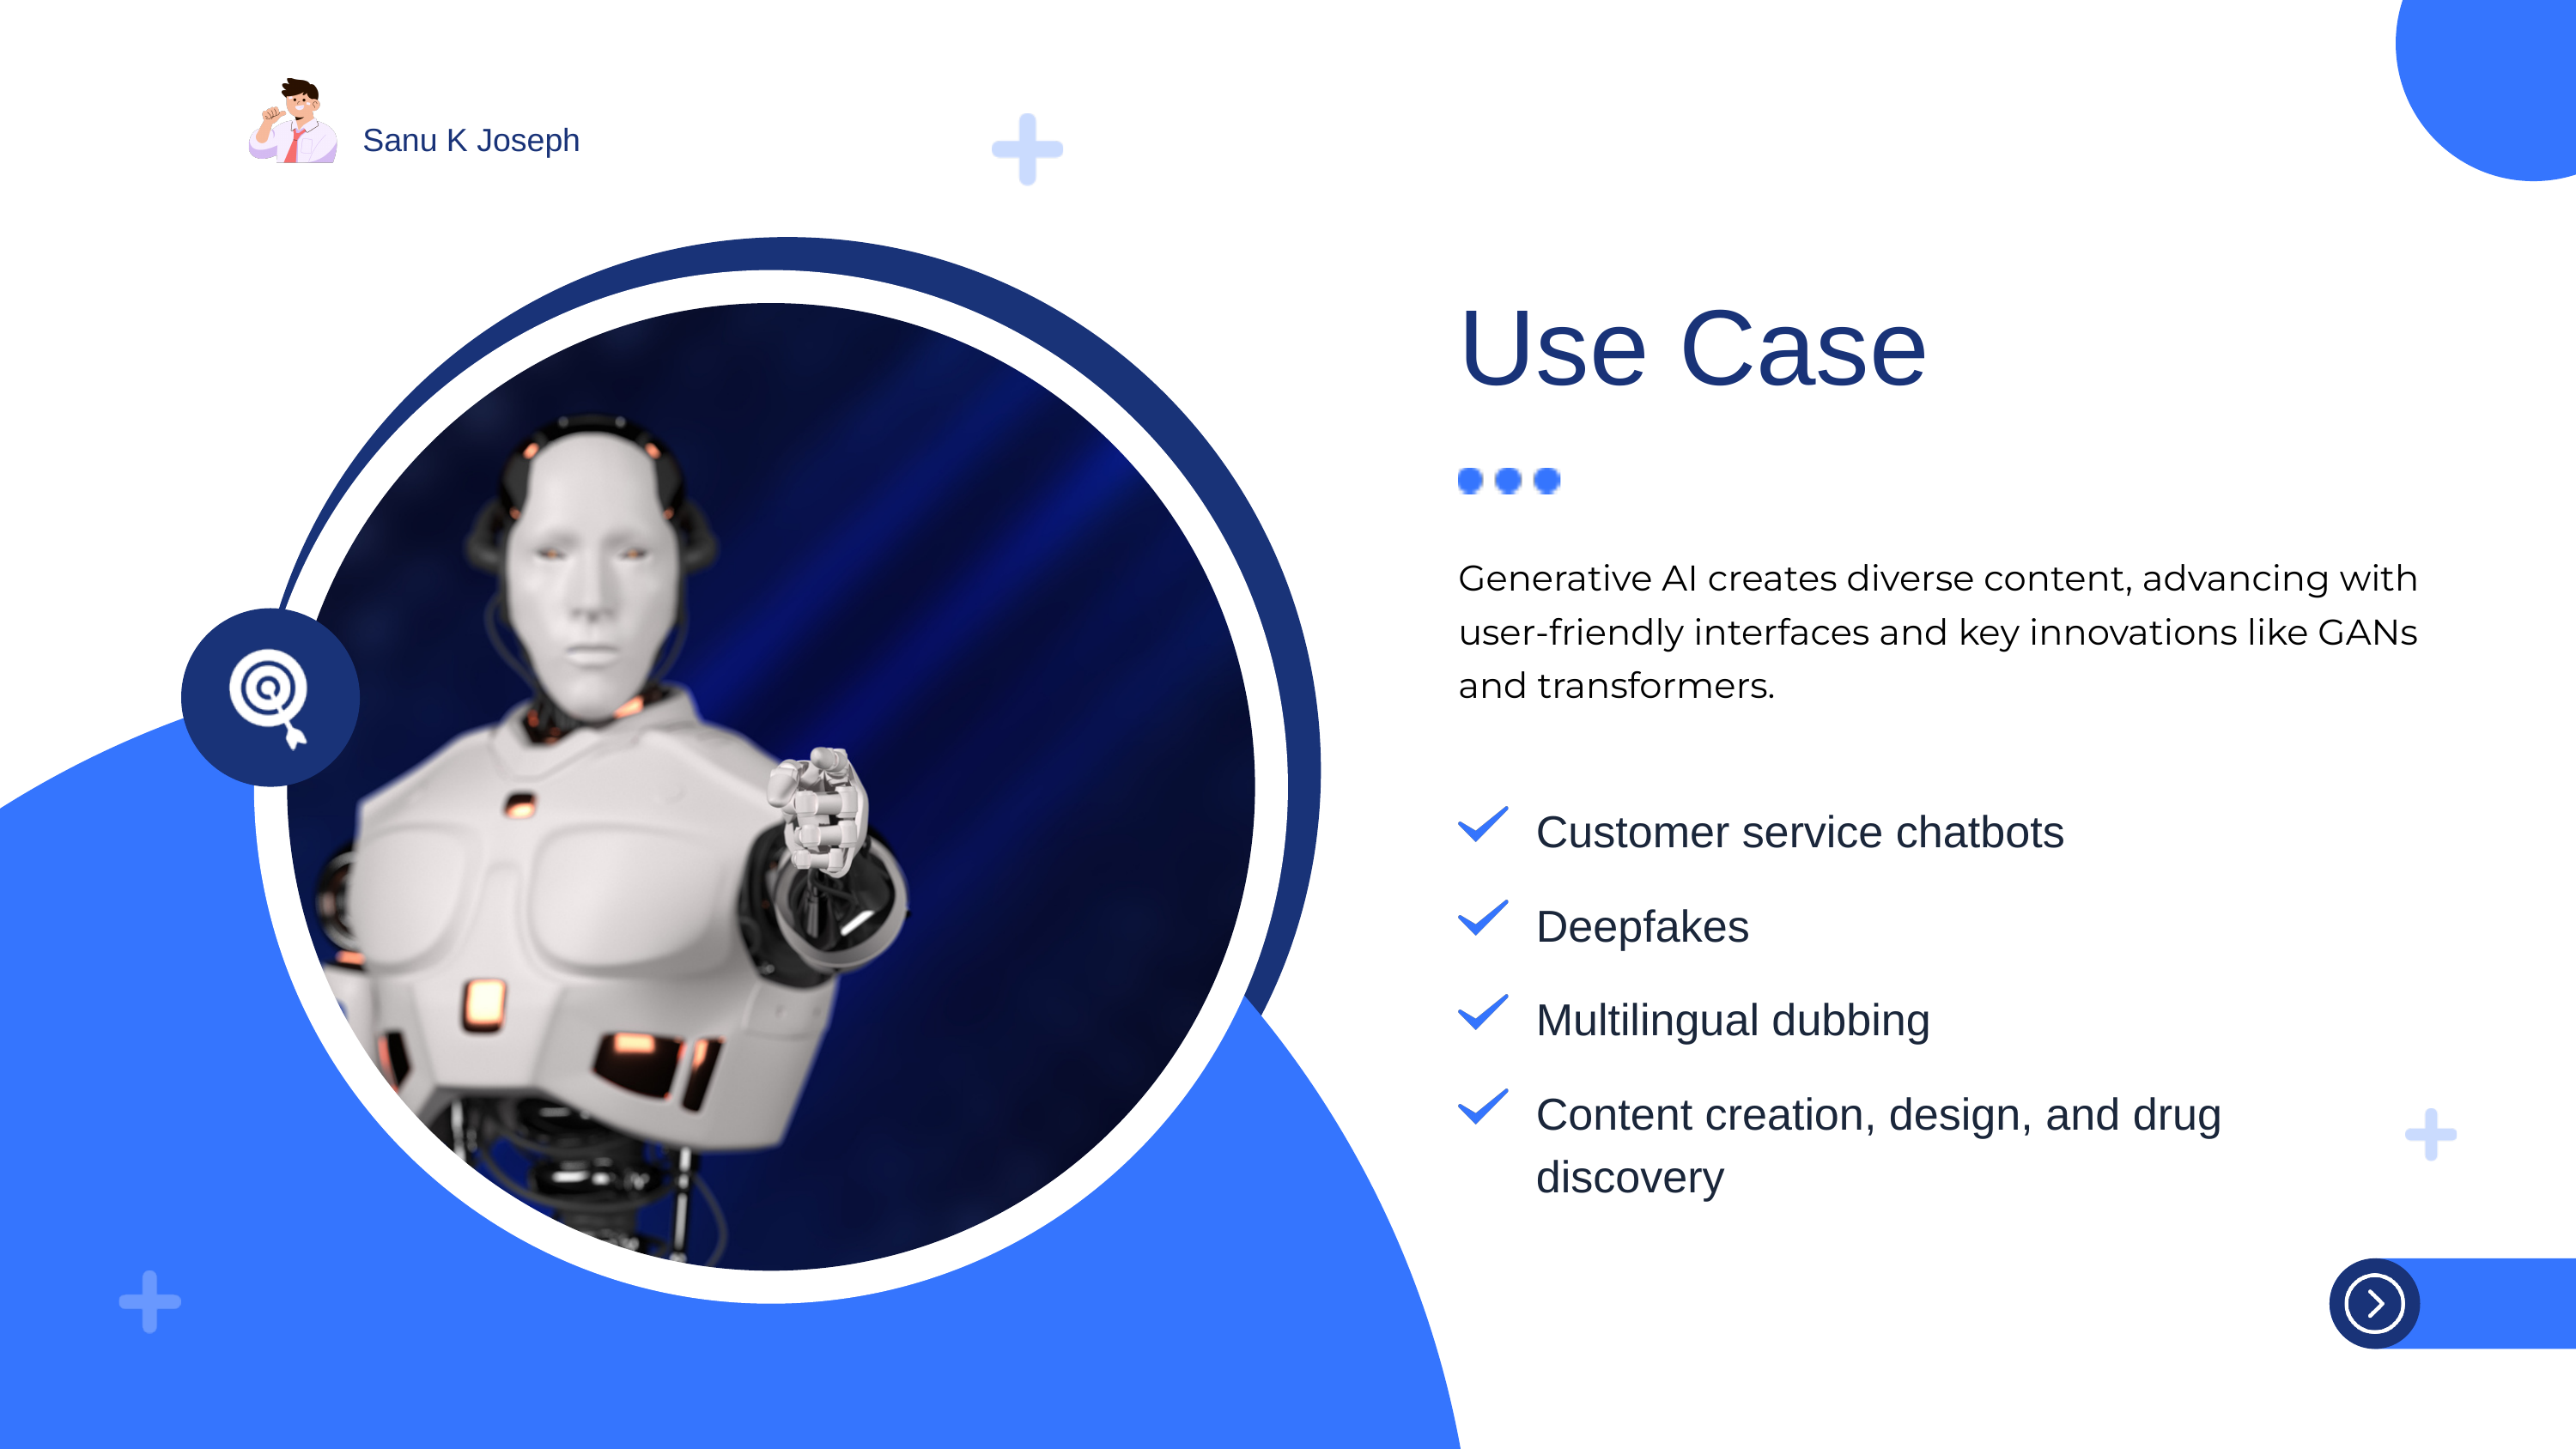

Sanu K Joseph

Use Case

Generative AI creates diverse content, advancing with user-friendly interfaces and key innovations like GANs and transformers.

Customer service chatbots

Deepfakes

Multilingual dubbing

Content creation, design, and drug discovery